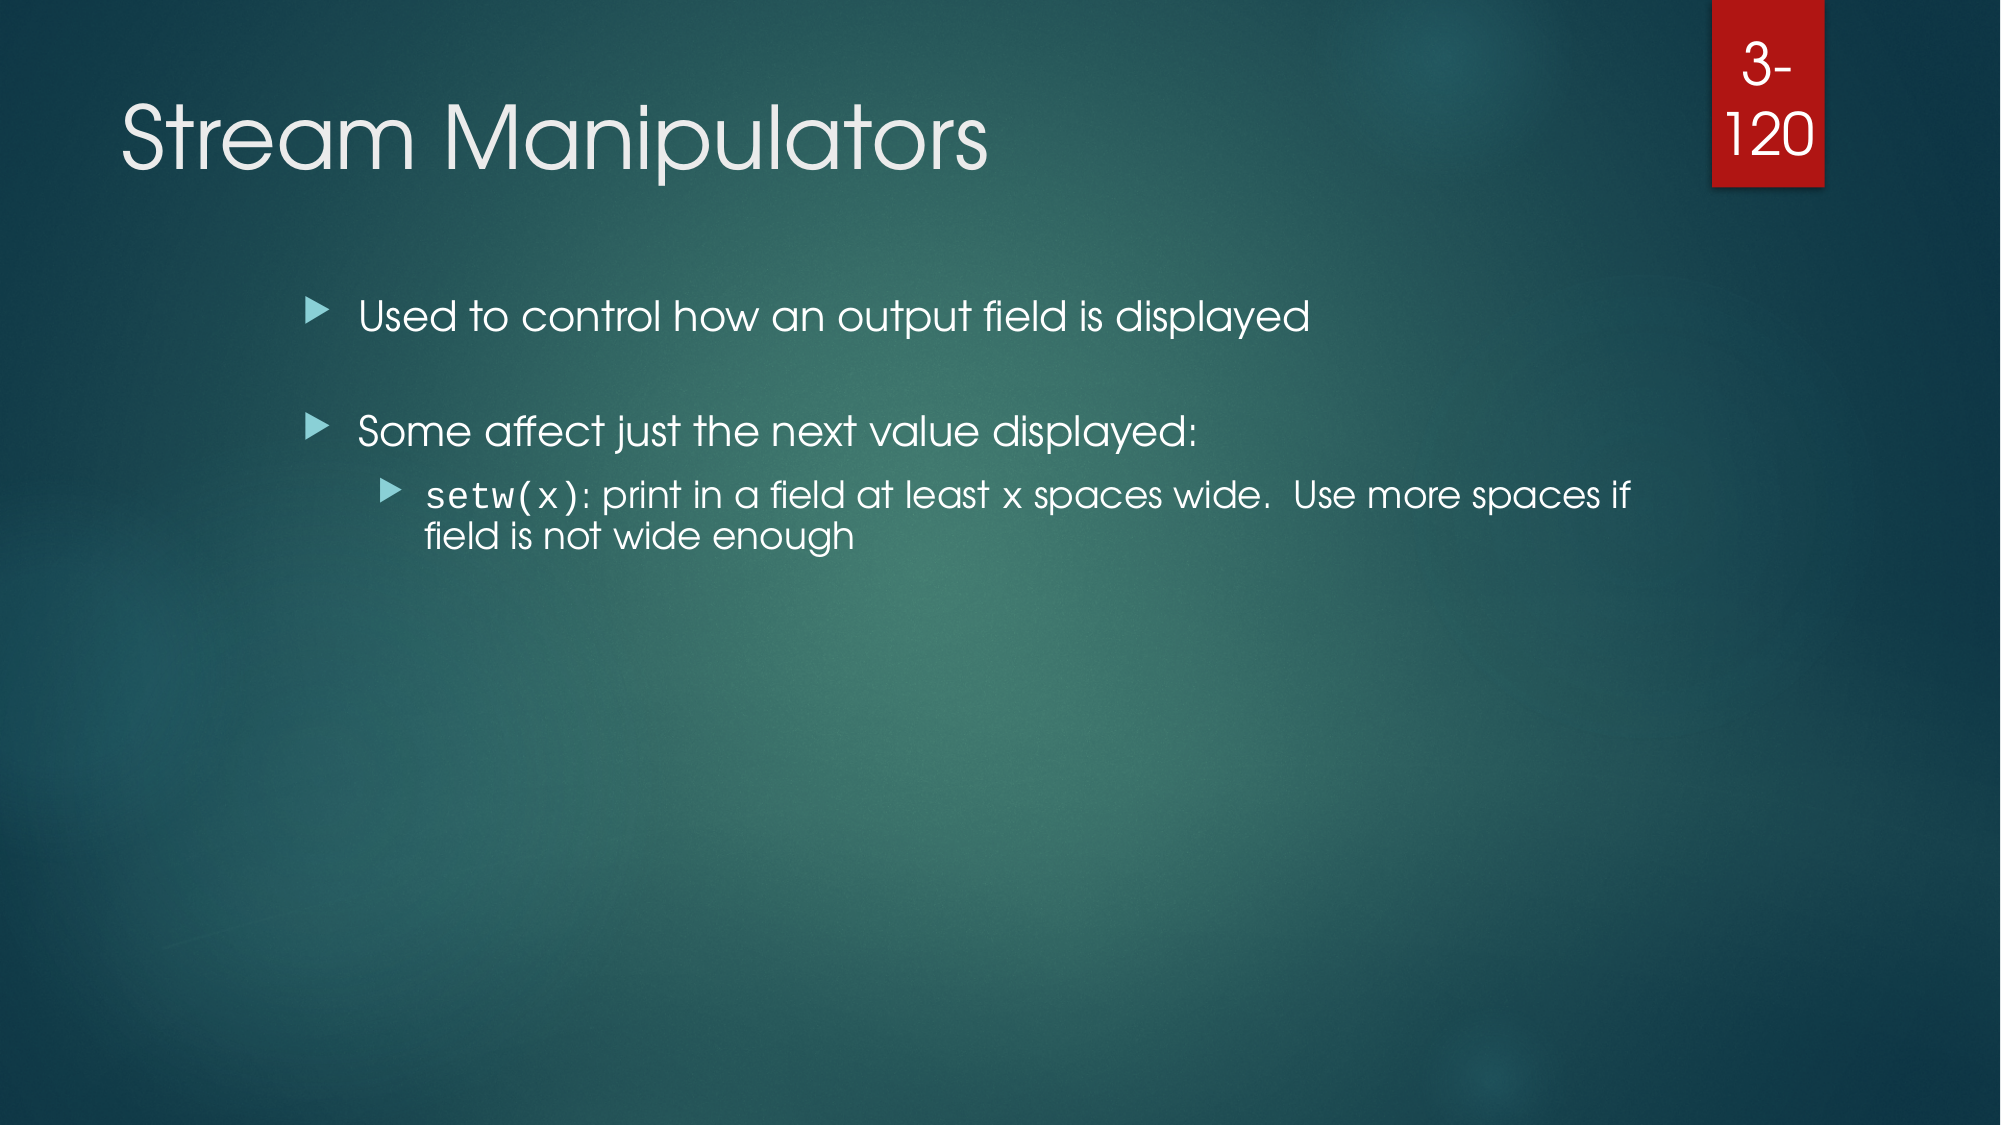

3-120
# Stream Manipulators
Used to control how an output field is displayed
Some affect just the next value displayed:
setw(x): print in a field at least x spaces wide.  Use more spaces if field is not wide enough